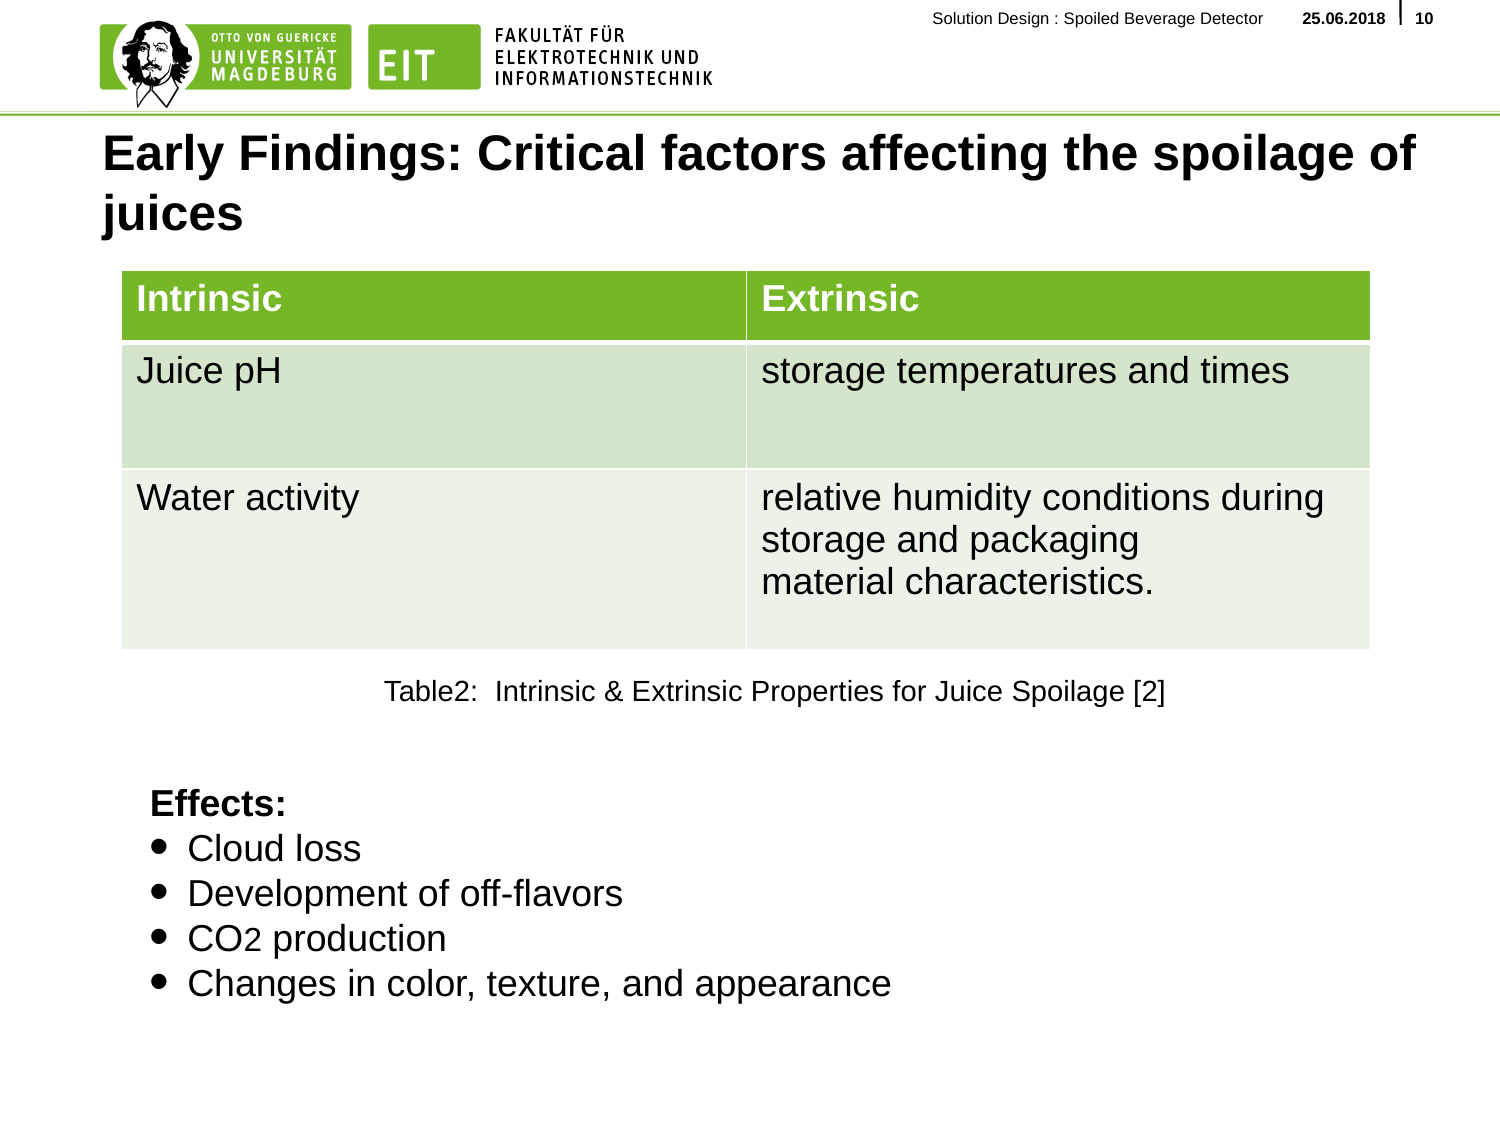

# Early Findings: Critical factors affecting the spoilage of juices
| Intrinsic | Extrinsic |
| --- | --- |
| Juice pH | storage temperatures and times |
| Water activity | relative humidity conditions during storage and packaging material characteristics. |
Table2:  Intrinsic & Extrinsic Properties for Juice Spoilage [2]
Effects:
Cloud loss
Development of off-flavors
CO2 production
Changes in color, texture, and appearance